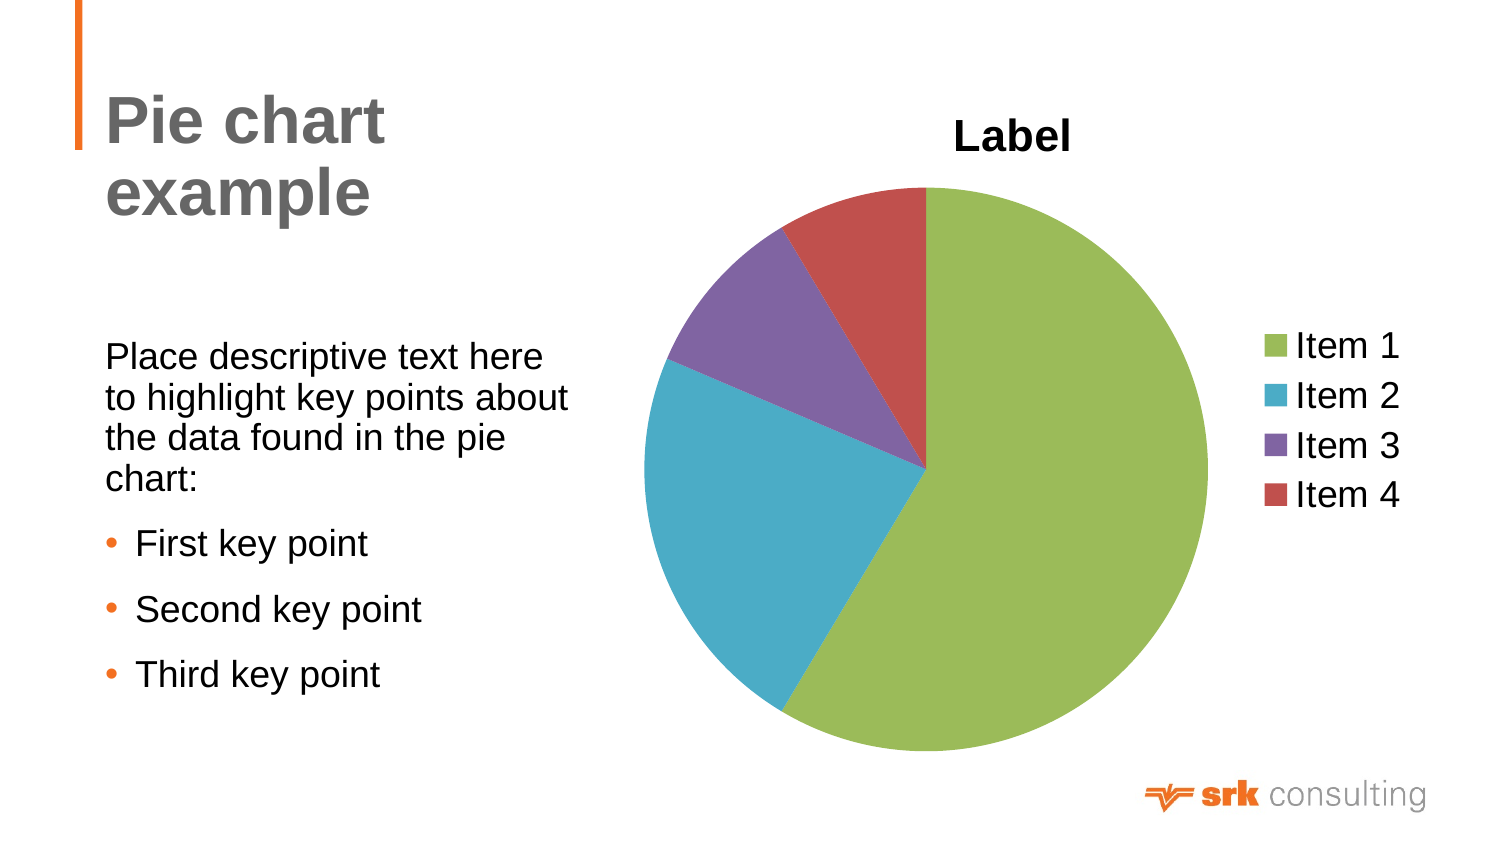

Example Slide

# Pie chart example

### Chart:

| Category | Label |
|---|---|
| Item 1 | 8.2 |
| Item 2 | 3.2 |
| Item 3 | 1.4 |
| Item 4 | 1.2 |
Content slide:
Heading and Text Left
This layout places the heading and a text area on the left to maximize vertical space for images.

Place descriptive text here to highlight key points about the data found in the pie chart:
First key point
Second key point
Third key point

To add your data to this slide, right-click the graph and choose Change Chart Type and/or Edit Data. Then, copy the slide to your presentation.